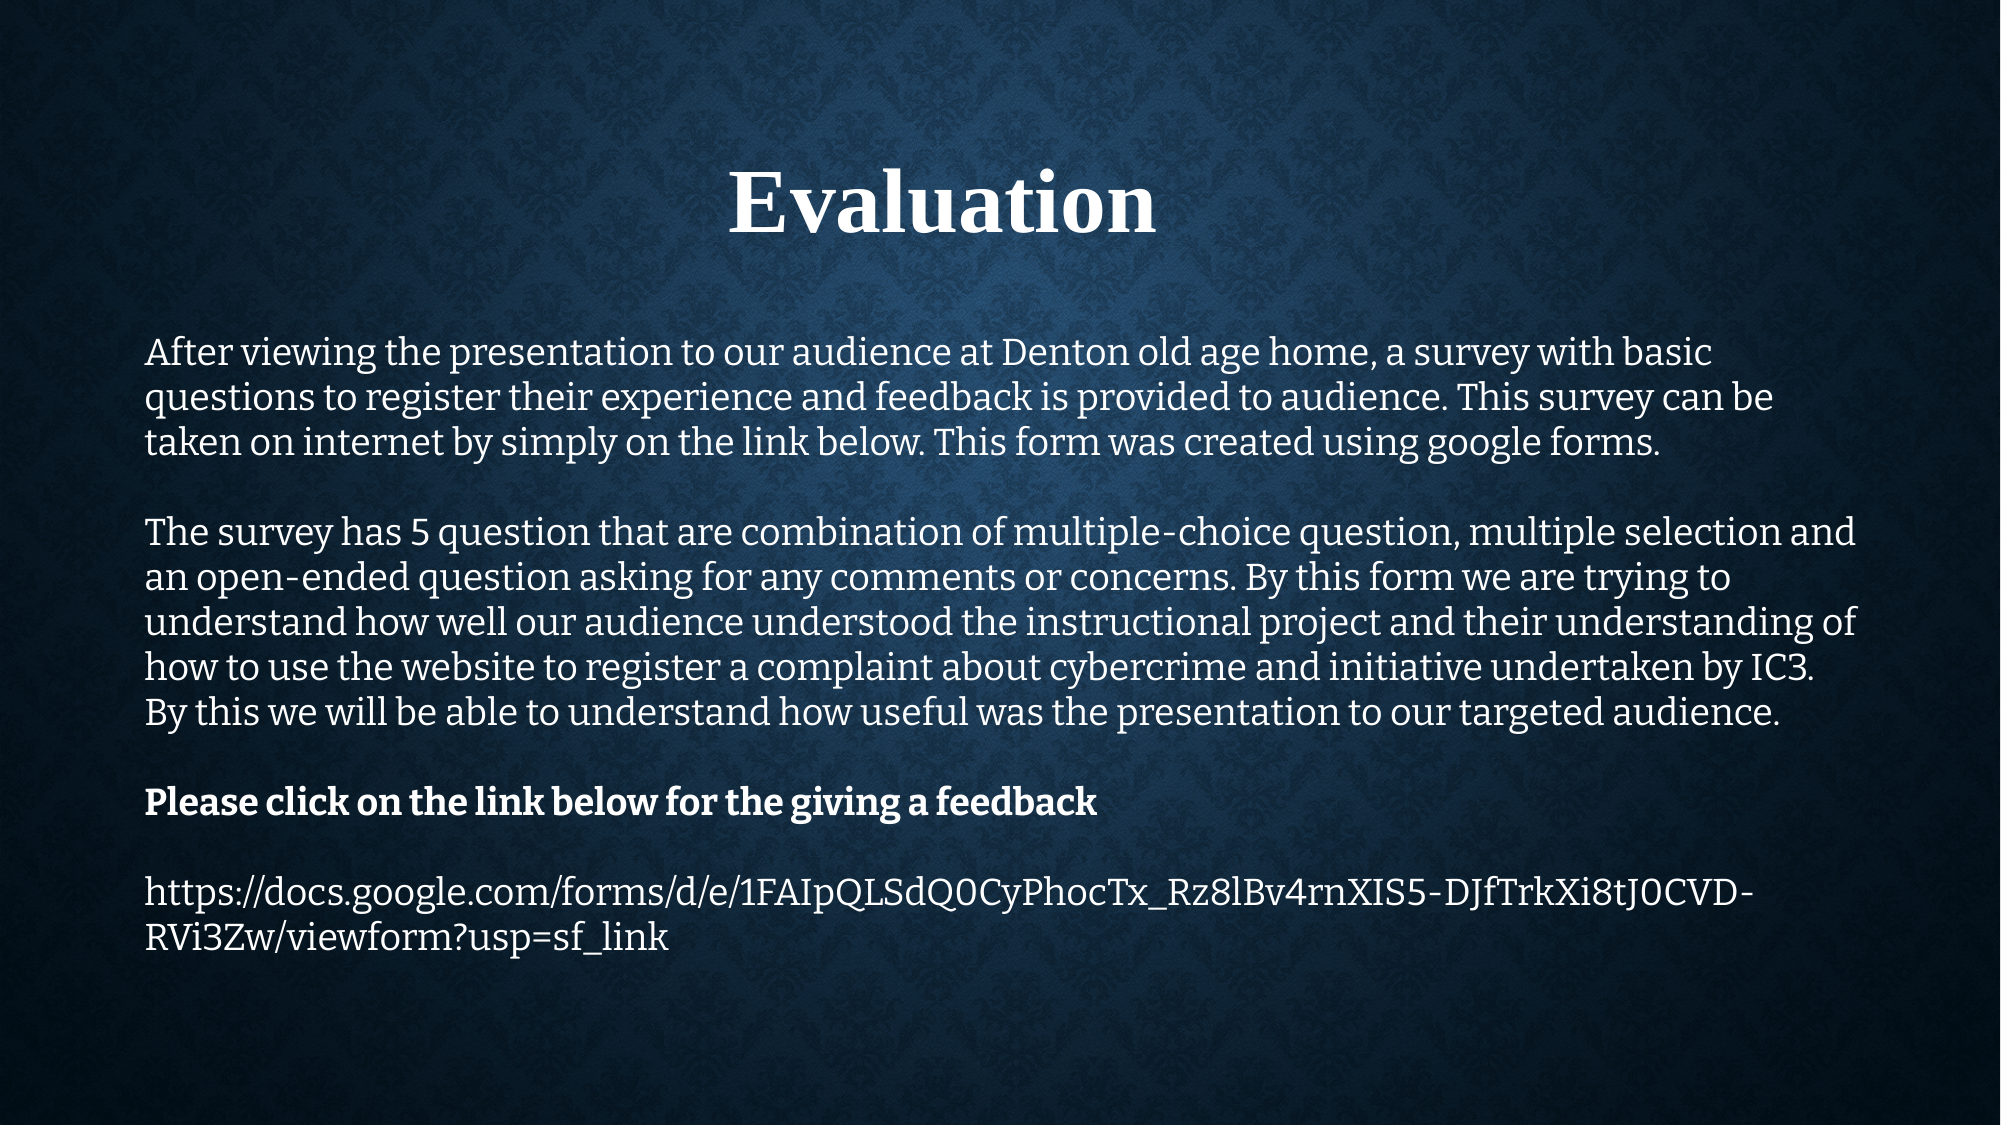

Evaluation
After viewing the presentation to our audience at Denton old age home, a survey with basic questions to register their experience and feedback is provided to audience. This survey can be taken on internet by simply on the link below. This form was created using google forms.

The survey has 5 question that are combination of multiple-choice question, multiple selection and an open-ended question asking for any comments or concerns. By this form we are trying to understand how well our audience understood the instructional project and their understanding of how to use the website to register a complaint about cybercrime and initiative undertaken by IC3. By this we will be able to understand how useful was the presentation to our targeted audience.

Please click on the link below for the giving a feedback

https://docs.google.com/forms/d/e/1FAIpQLSdQ0CyPhocTx_Rz8lBv4rnXIS5-DJfTrkXi8tJ0CVD-RVi3Zw/viewform?usp=sf_link